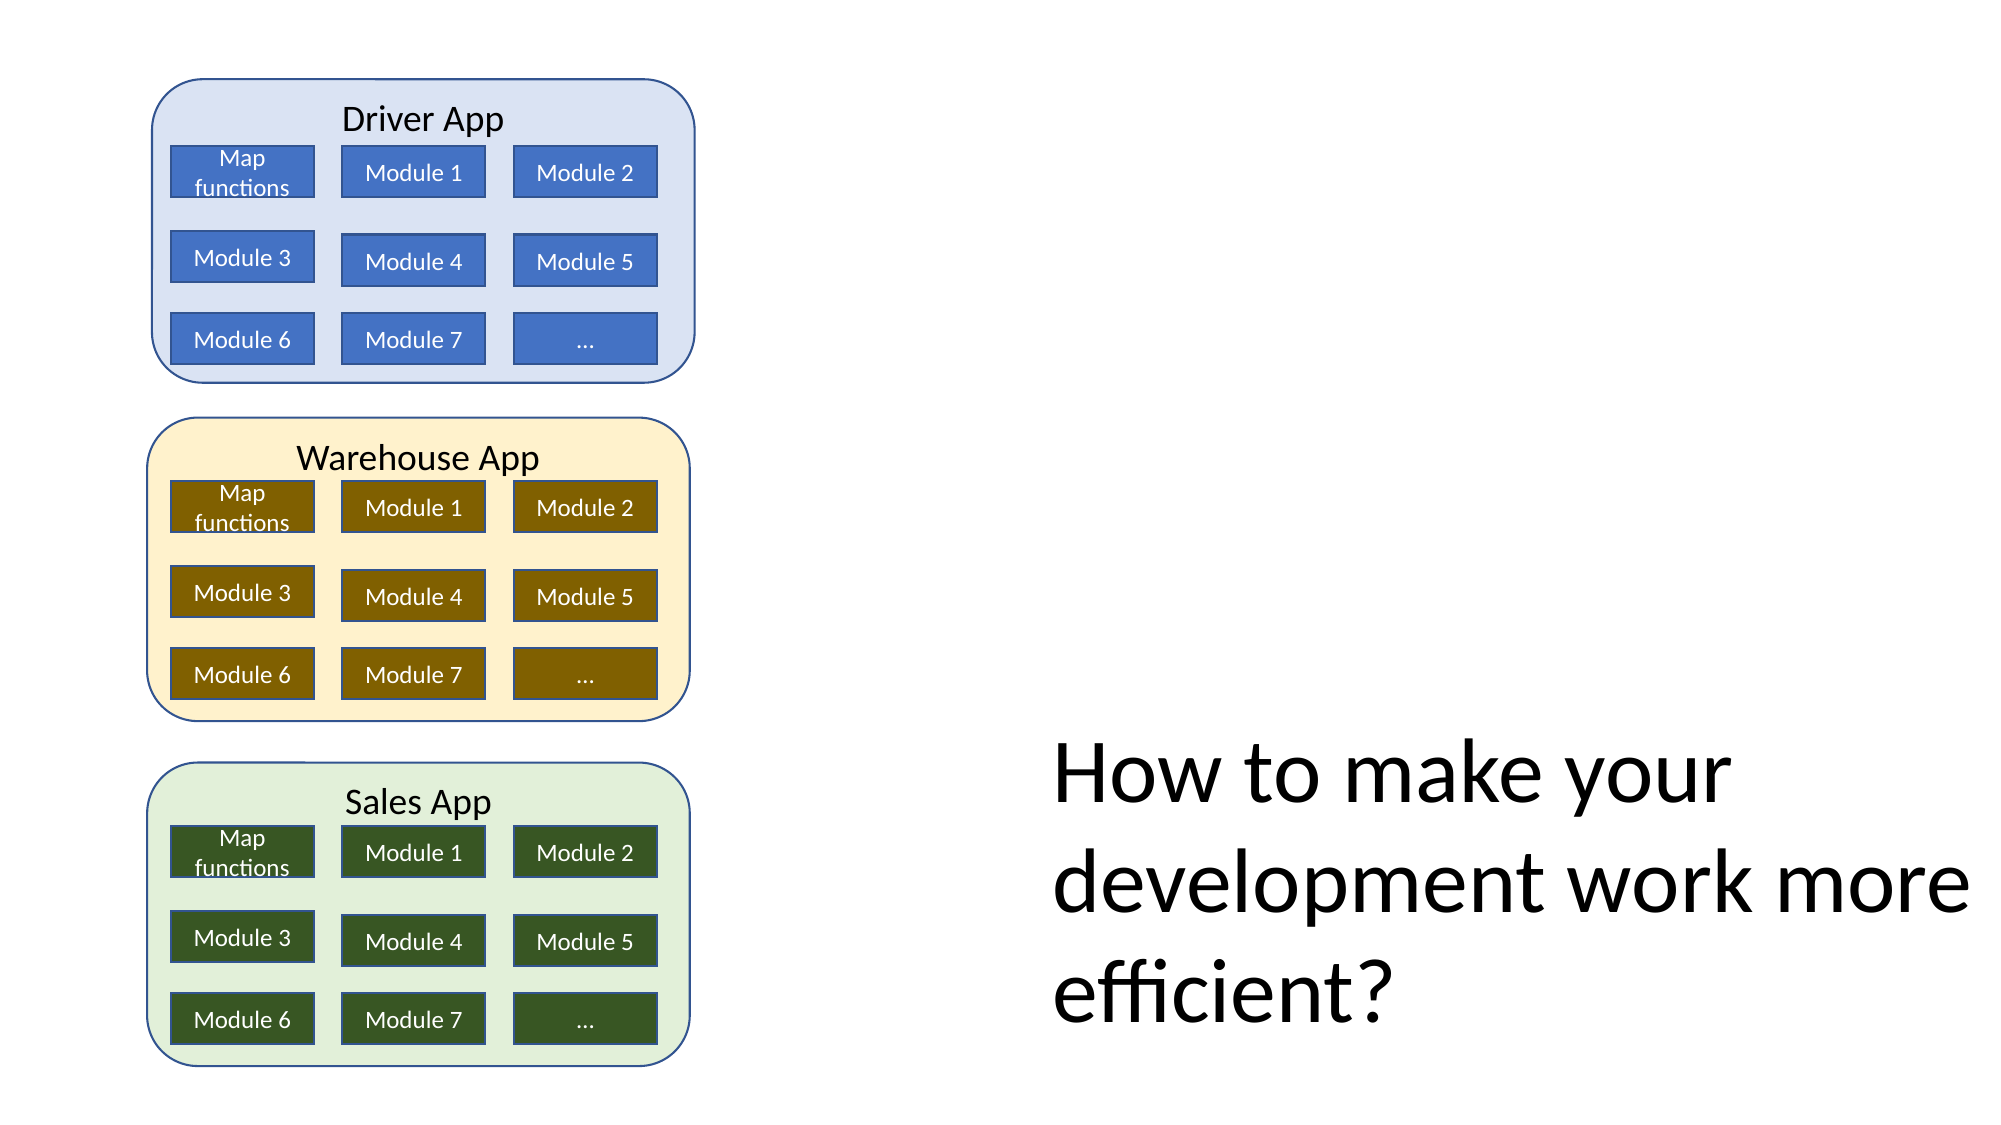

Driver App
Module 1
Map functions
Module 2
Module 3
Module 4
Module 5
Module 7
Module 6
…
Warehouse App
Module 1
Map functions
Module 2
Module 3
Module 4
Module 5
Module 7
Module 6
…
How to make your development work more efficient?
Sales App
Module 1
Map functions
Module 2
Module 3
Module 4
Module 5
Module 7
Module 6
…